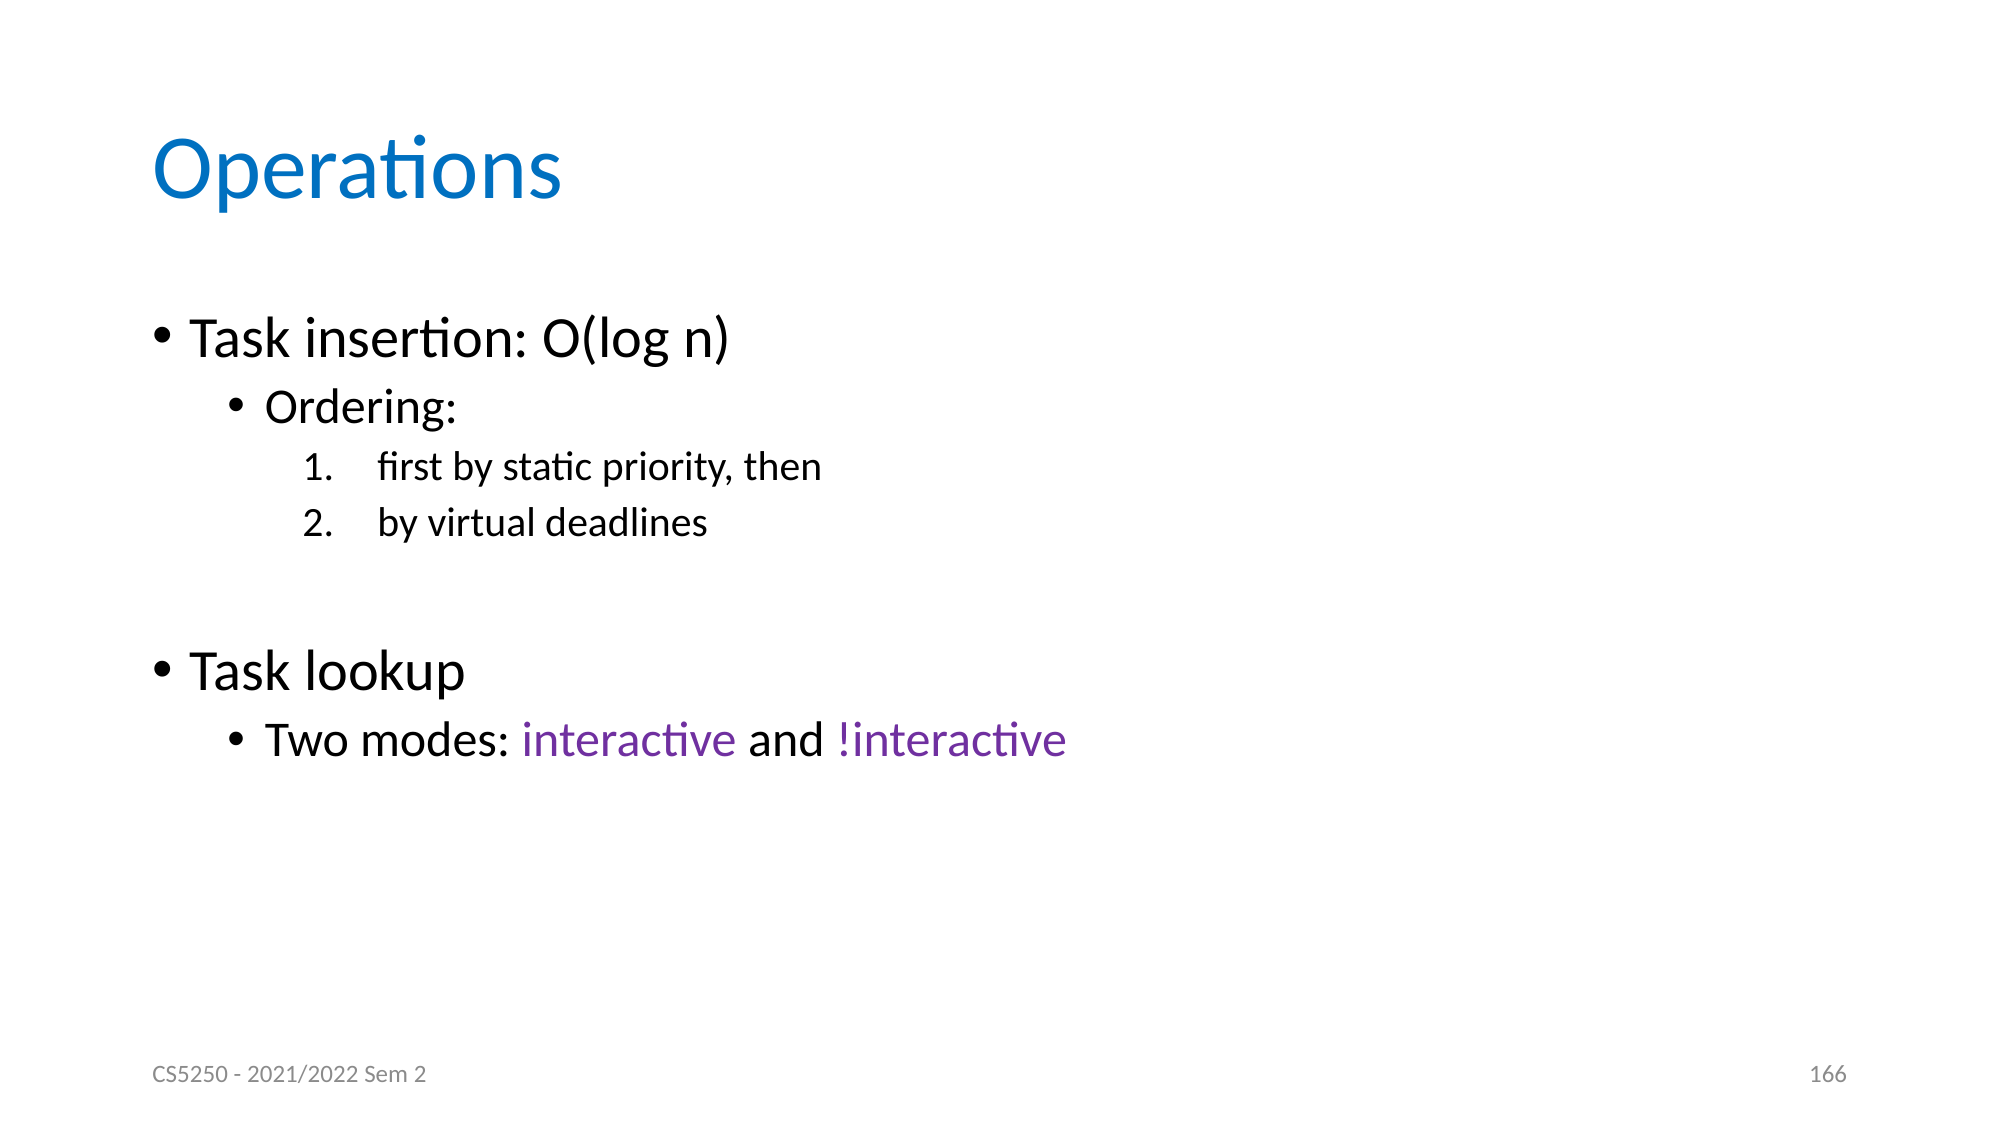

# Operations
Task insertion: O(log n)
Ordering:
first by static priority, then
by virtual deadlines

Task lookup
Two modes: interactive and !interactive
CS5250 - 2021/2022 Sem 2
166